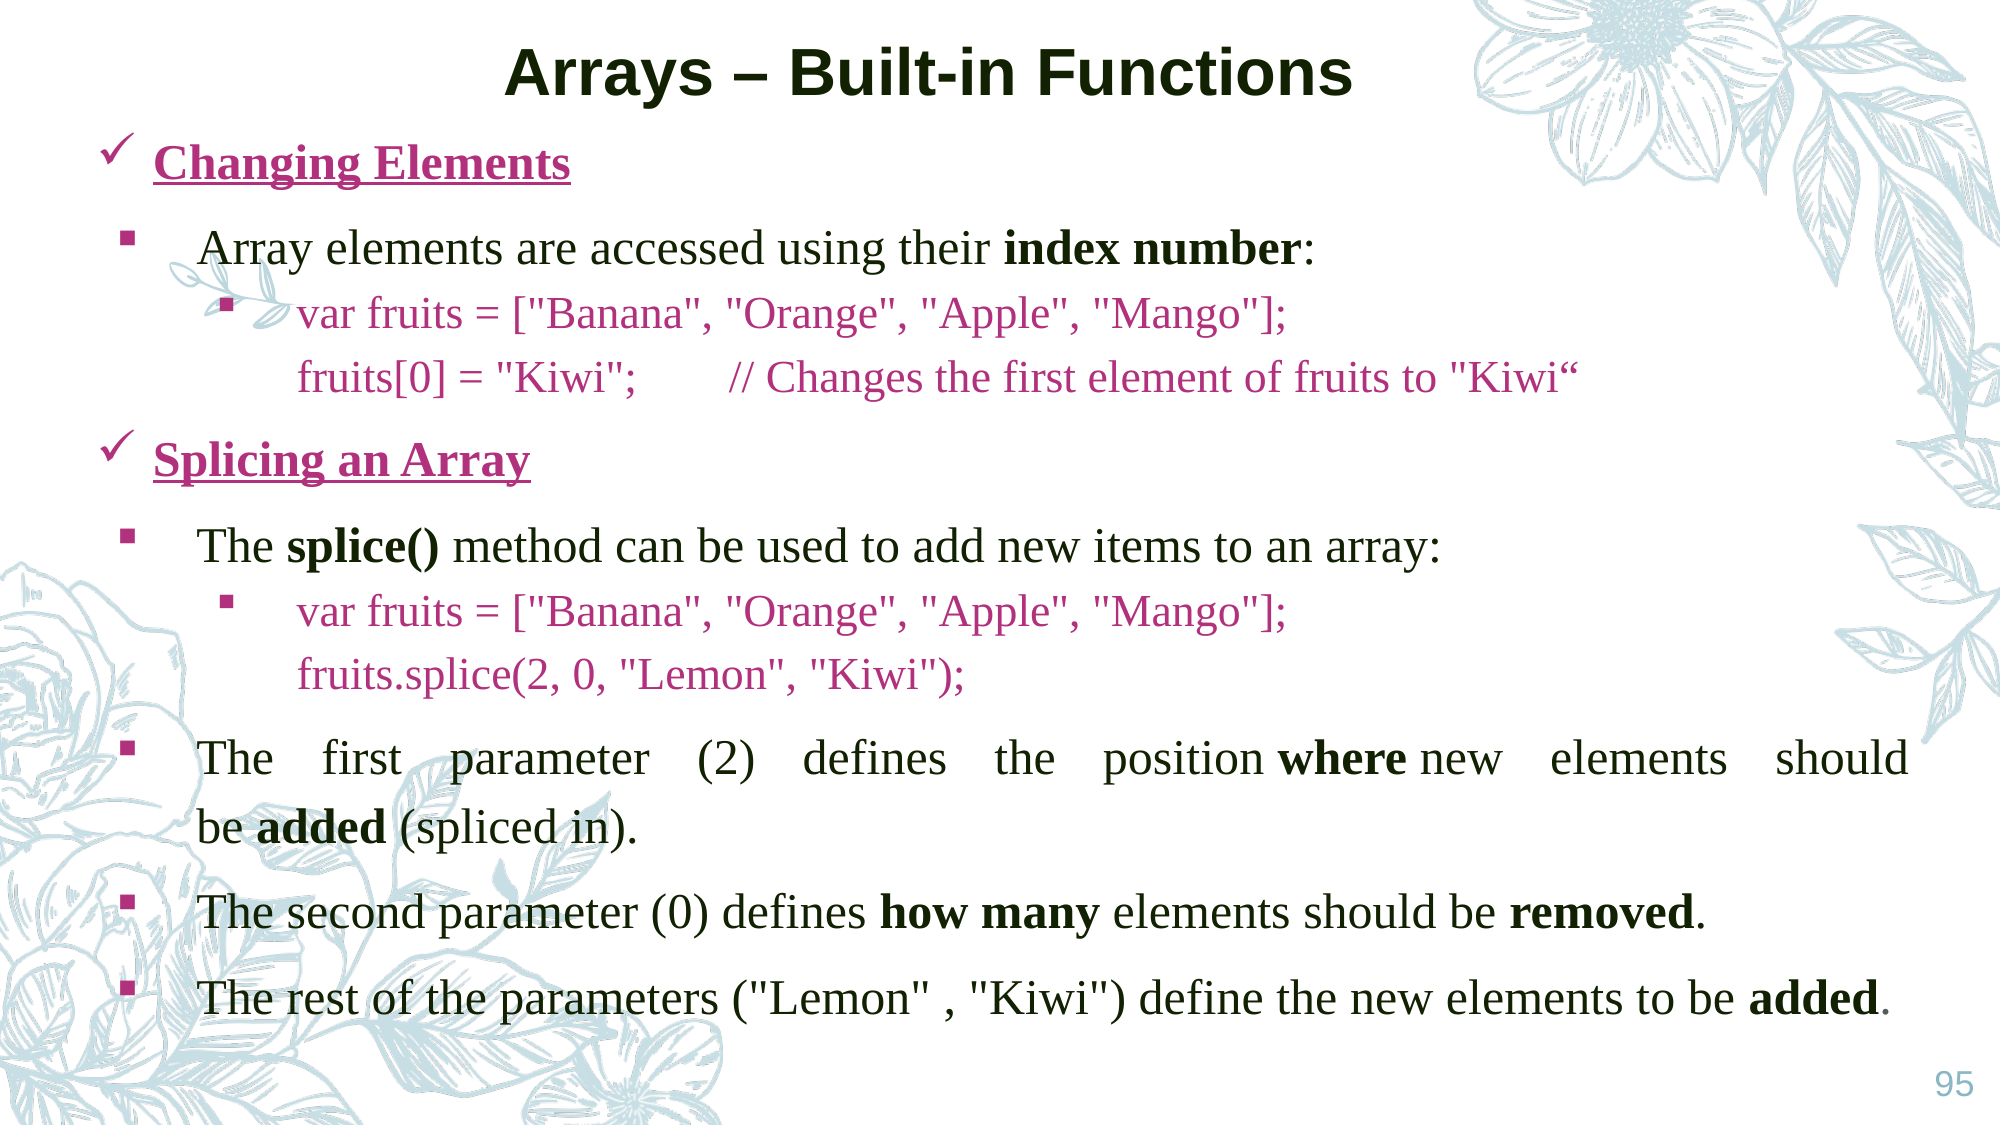

# Arrays – Built-in Functions
Changing Elements
Array elements are accessed using their index number:
var fruits = ["Banana", "Orange", "Apple", "Mango"];
fruits[0] = "Kiwi";        // Changes the first element of fruits to "Kiwi“
Splicing an Array
The splice() method can be used to add new items to an array:
var fruits = ["Banana", "Orange", "Apple", "Mango"];
fruits.splice(2, 0, "Lemon", "Kiwi");
The first parameter (2) defines the position where new elements should be added (spliced in).
The second parameter (0) defines how many elements should be removed.
The rest of the parameters ("Lemon" , "Kiwi") define the new elements to be added.

95